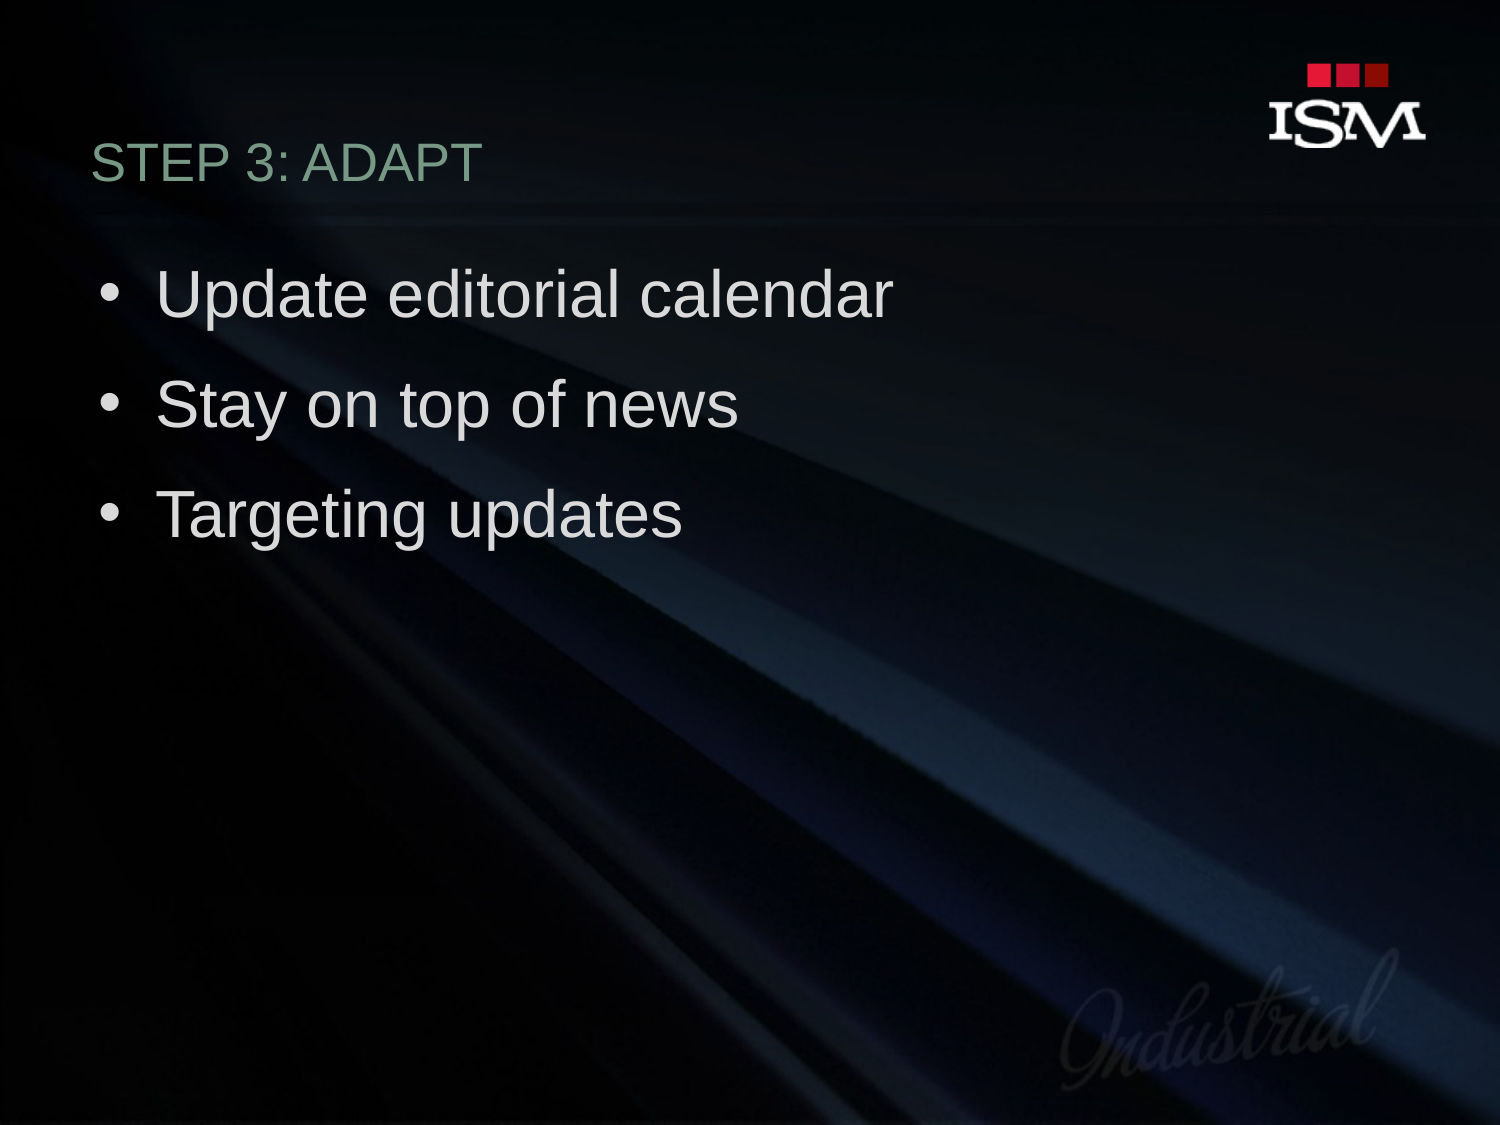

# Step 3: adapt
Update editorial calendar
Stay on top of news
Targeting updates